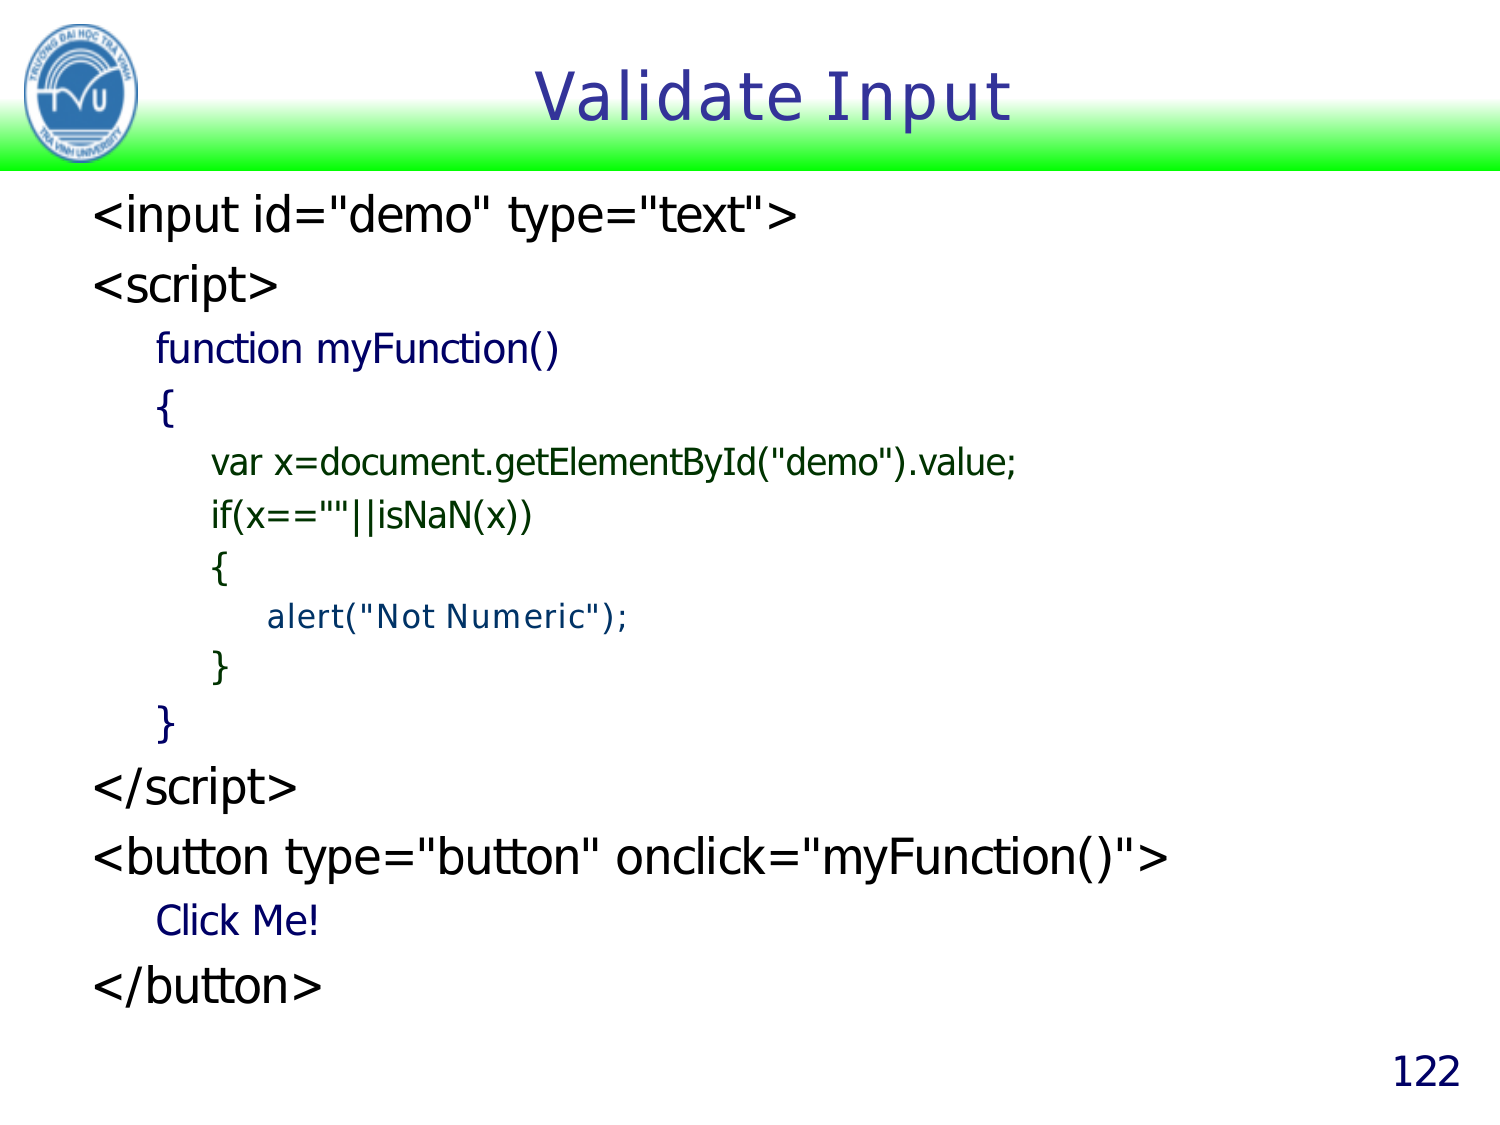

# Validate Input
<input id="demo" type="text">
<script>
function myFunction()
{
var x=document.getElementById("demo").value;
if(x==""||isNaN(x))
{
alert("Not Numeric");
}
}
</script>
<button type="button" onclick="myFunction()">
Click Me!
</button>

122